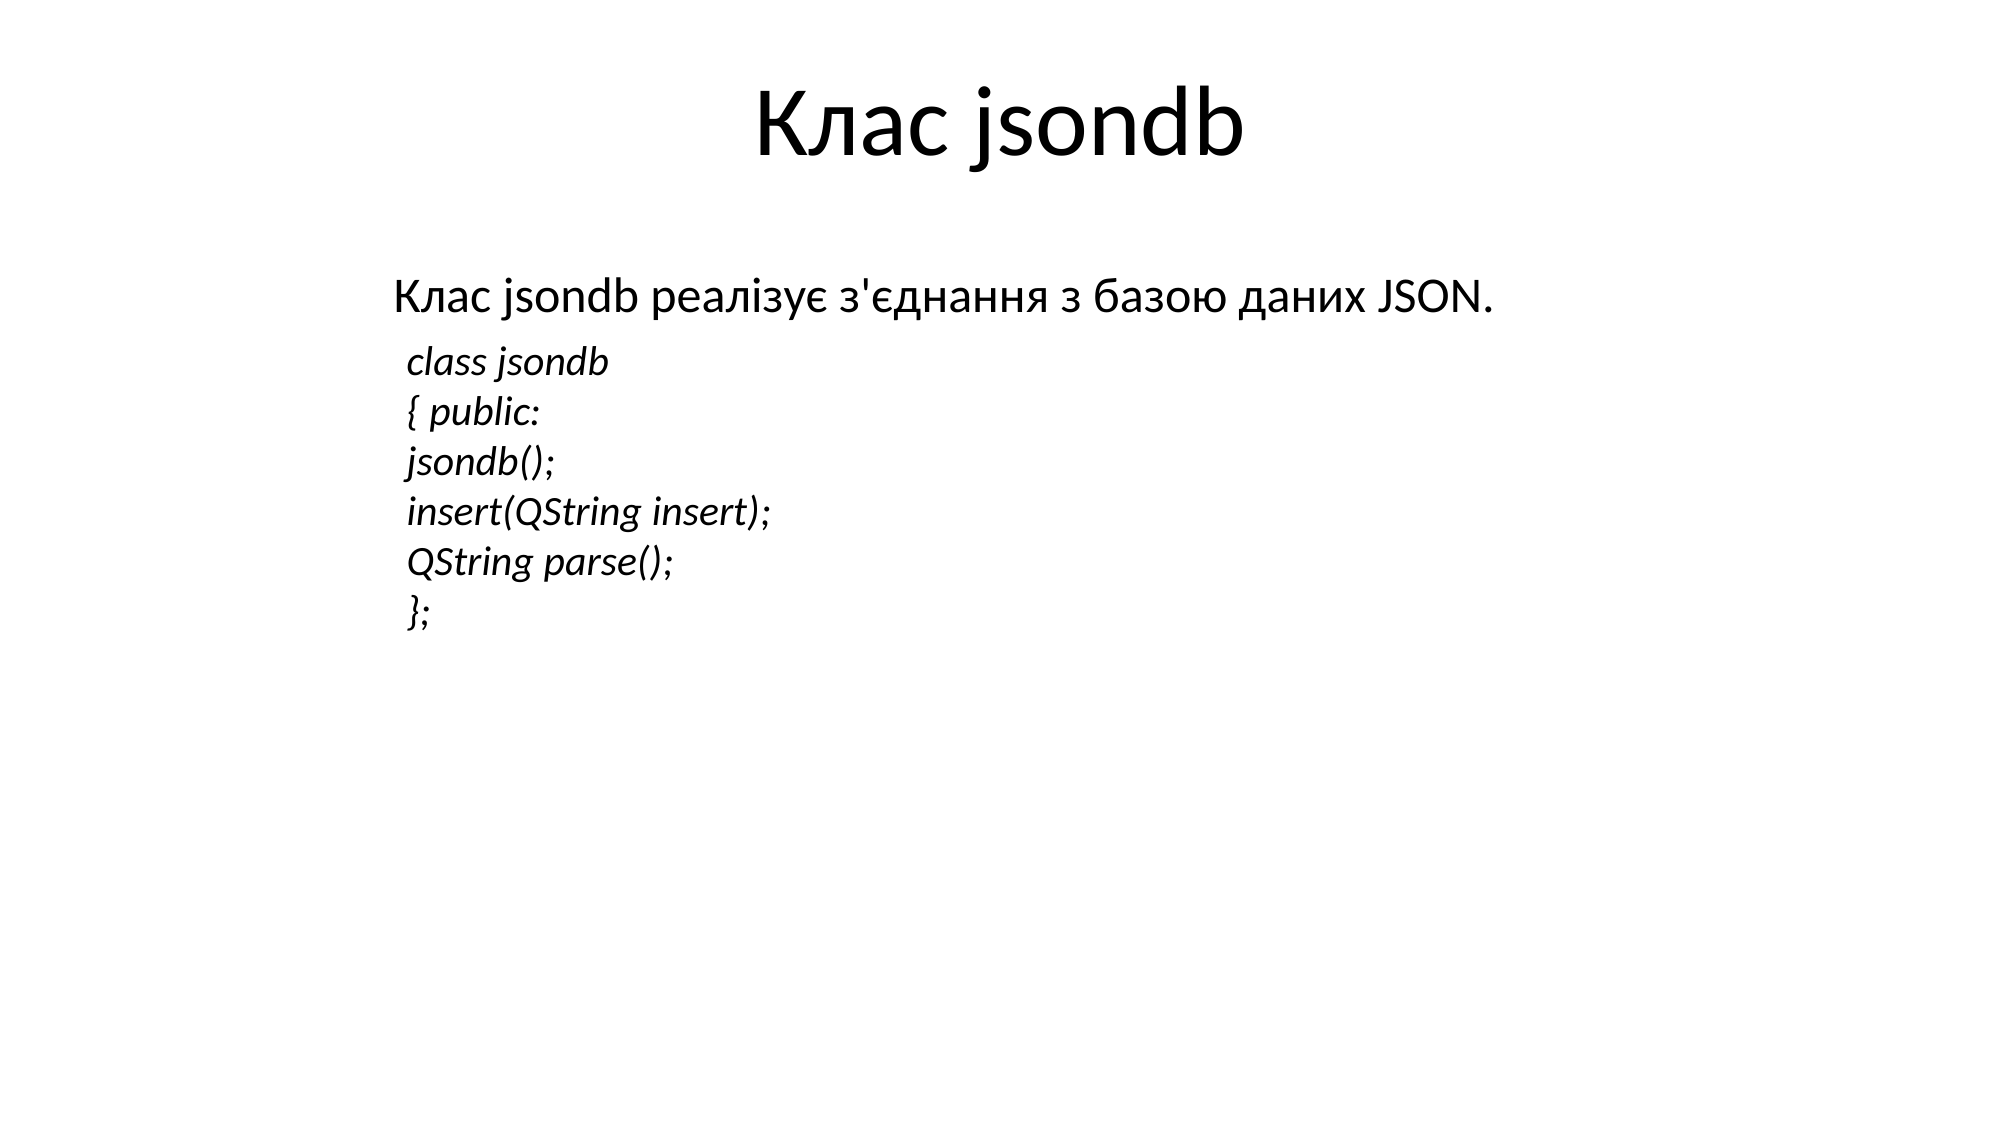

Клас jsondb
Клас jsondb реалізує з'єднання з базою даних JSON.
class jsondb
{ public:
jsondb();
insert(QString insert);
QString parse();
};